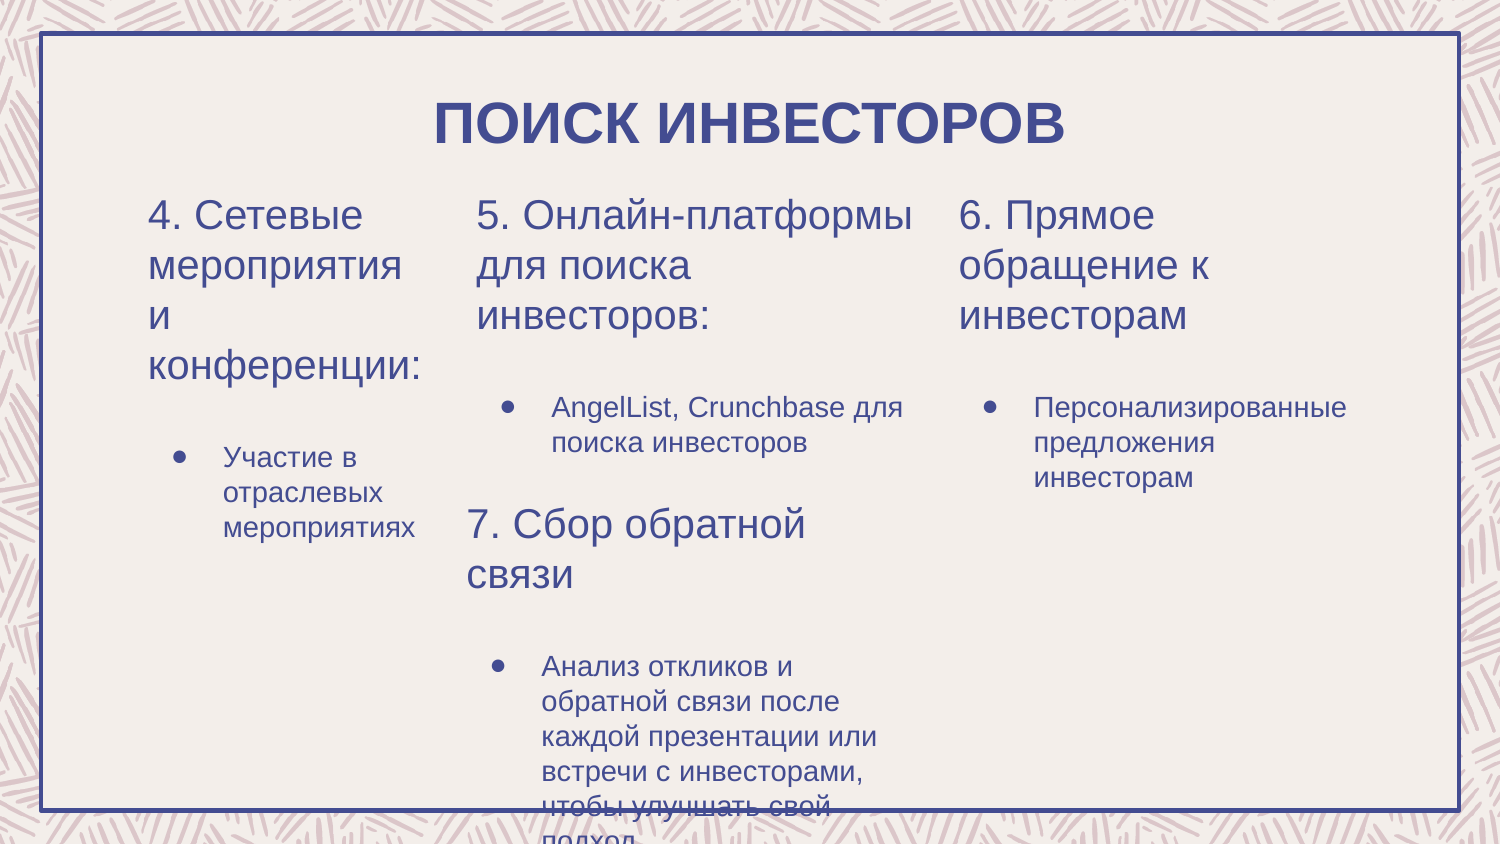

# ПОИСК ИНВЕСТОРОВ
4. Сетевые мероприятия и конференции:
Участие в отраслевых мероприятиях
5. Онлайн-платформы для поиска инвесторов:
AngelList, Crunchbase для поиска инвесторов
6. Прямое обращение к инвесторам
Персонализированные предложения инвесторам
7. Сбор обратной связи
Анализ откликов и обратной связи после каждой презентации или встречи с инвесторами, чтобы улучшать свой подход